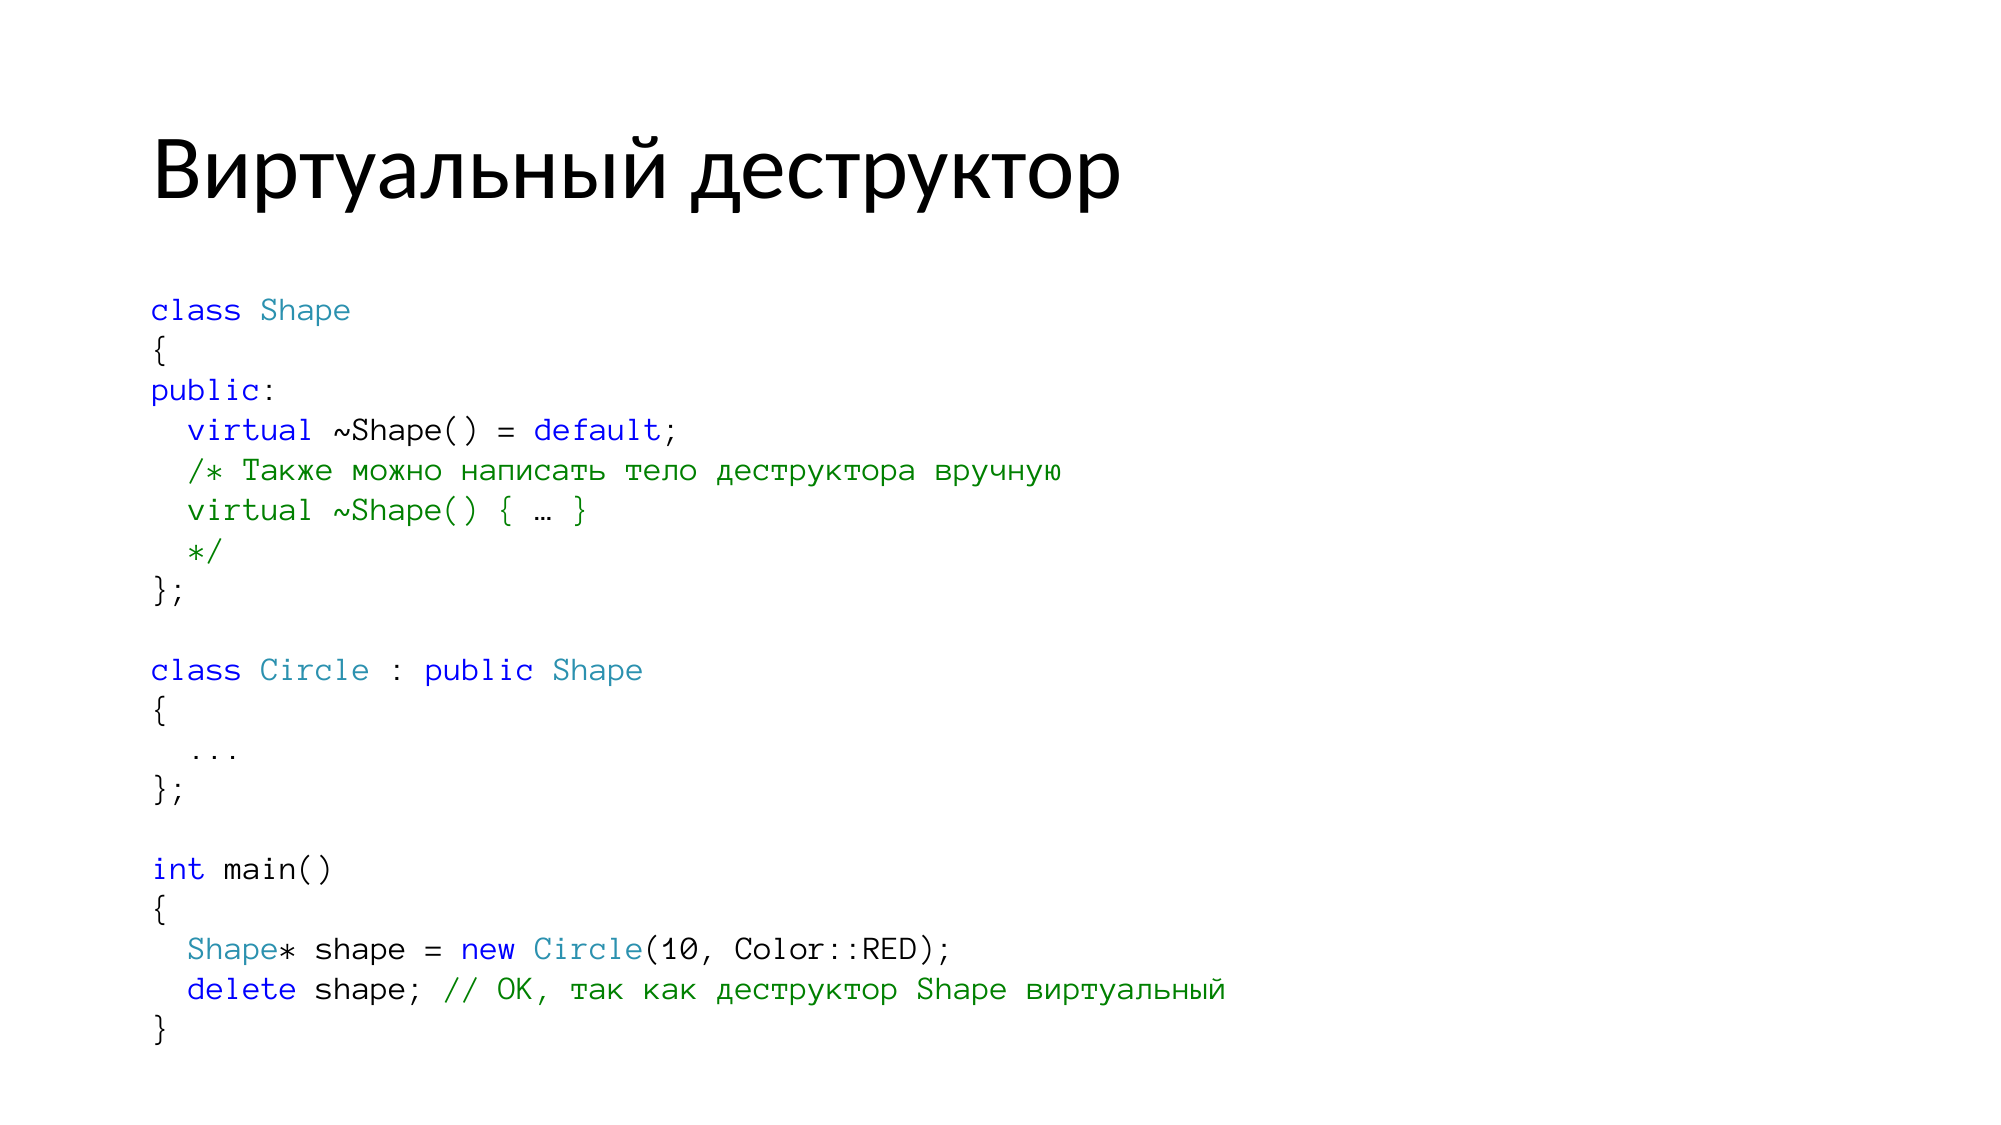

# Виртуальный деструктор
class Shape
{
public:
  virtual ~Shape() = default;
  /* Также можно написать тело деструктора вручную
  virtual ~Shape() { … }
  */
};

class Circle : public Shape
{
  ...
};

int main()
{
  Shape* shape = new Circle(10, Color::RED);
  delete shape; // OK, так как деструктор Shape виртуальный
}